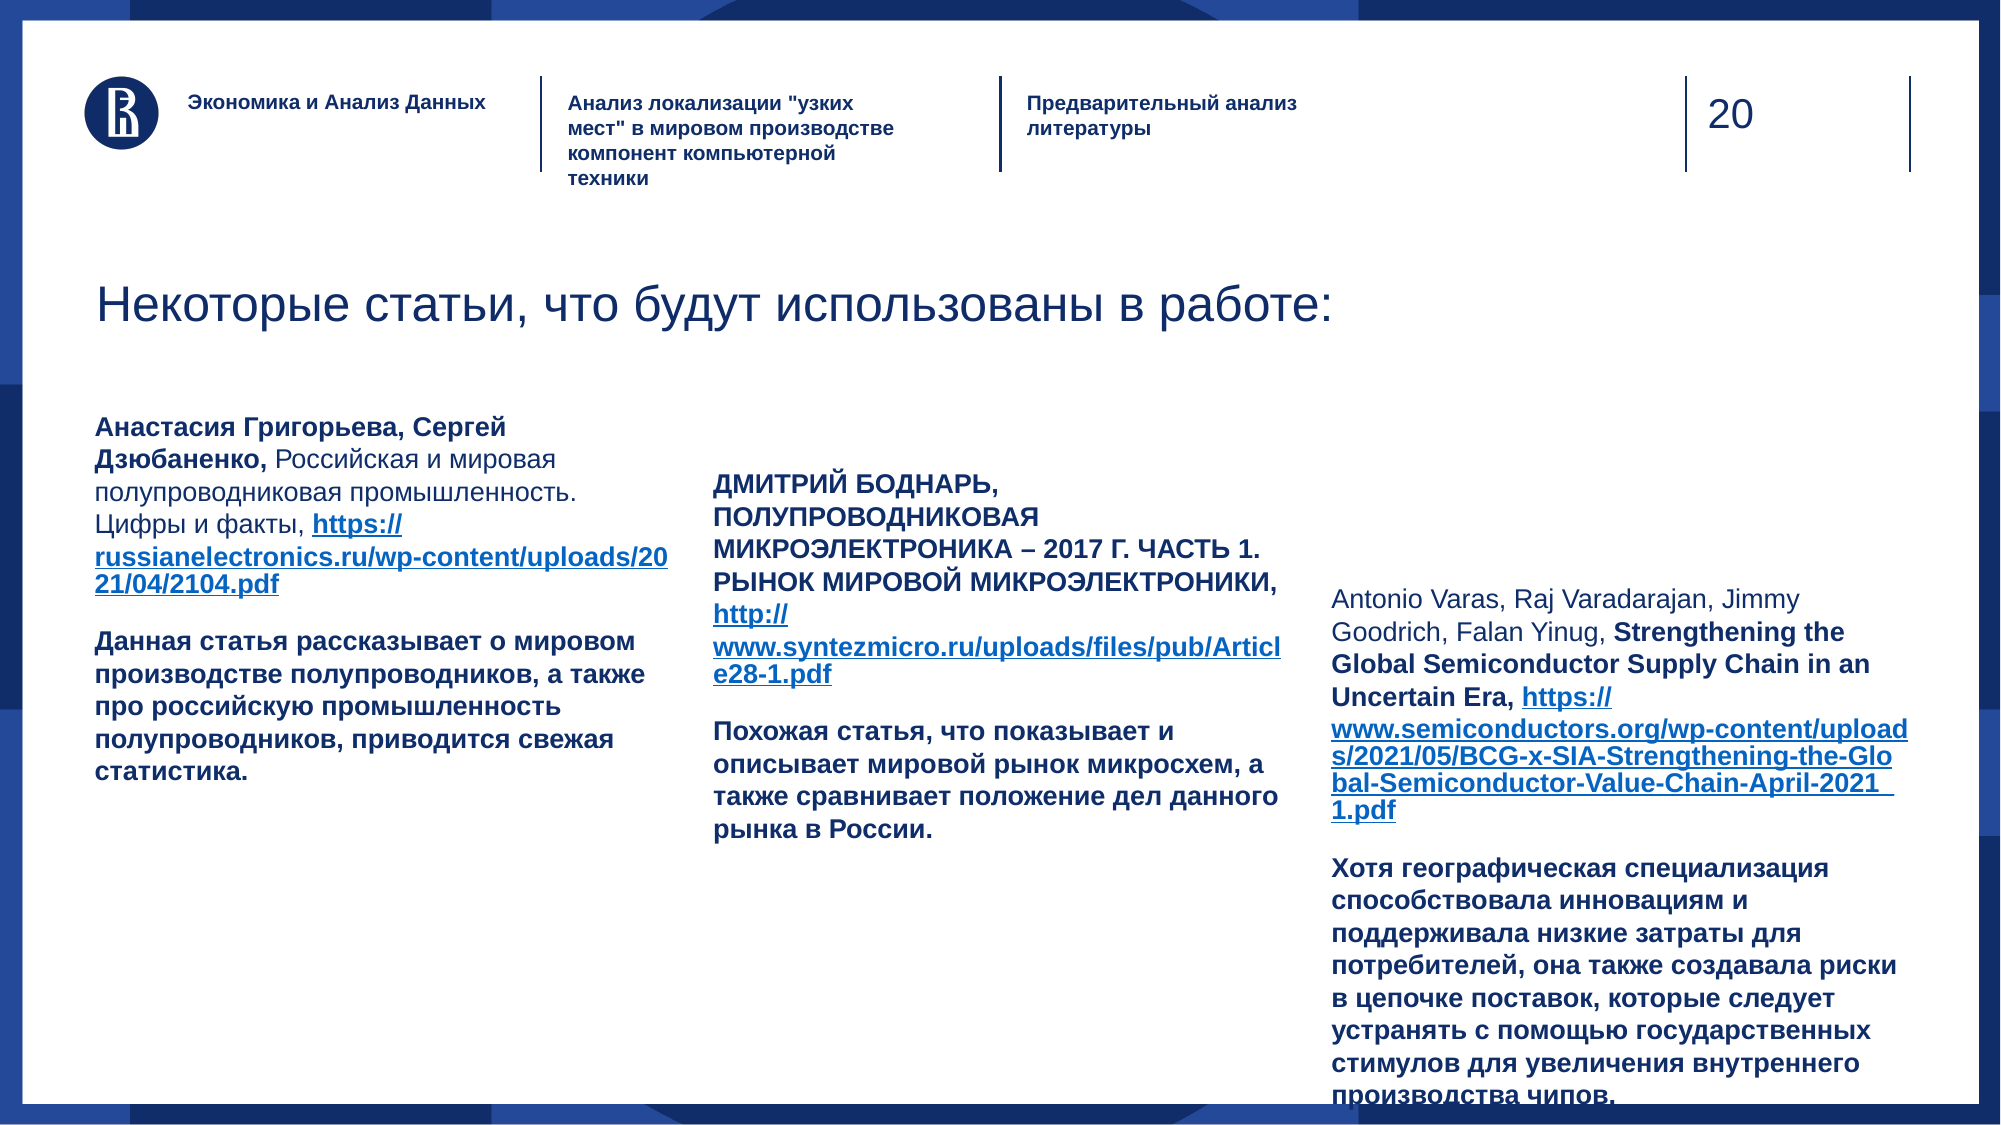

Экономика и Анализ Данных

Анализ локализации "узких мест" в мировом производстве компонент компьютерной техники

Предварительный анализ литературы
# Некоторые статьи, что будут использованы в работе:
Анастасия Григорьева, Сергей Дзюбаненко, Российская и мировая полупроводниковая промышленность. Цифры и факты, https://russianelectronics.ru/wp-content/uploads/2021/04/2104.pdf
Данная статья рассказывает о мировом производстве полупроводников, а также про российскую промышленность полупроводников, приводится свежая статистика.

ДМИТРИЙ БОДНАРЬ, ПОЛУПРОВОДНИКОВАЯ МИКРОЭЛЕКТРОНИКА – 2017 Г. ЧАСТЬ 1. РЫНОК МИРОВОЙ МИКРОЭЛЕКТРОНИКИ, http://www.syntezmicro.ru/uploads/files/pub/Article28-1.pdf
Похожая статья, что показывает и описывает мировой рынок микросхем, а также сравнивает положение дел данного рынка в России.

Antonio Varas, Raj Varadarajan, Jimmy Goodrich, Falan Yinug, Strengthening the Global Semiconductor Supply Chain in an Uncertain Era, https://www.semiconductors.org/wp-content/uploads/2021/05/BCG-x-SIA-Strengthening-the-Global-Semiconductor-Value-Chain-April-2021_1.pdf
Хотя географическая специализация способствовала инновациям и поддерживала низкие затраты для потребителей, она также создавала риски в цепочке поставок, которые следует устранять с помощью государственных стимулов для увеличения внутреннего производства чипов.